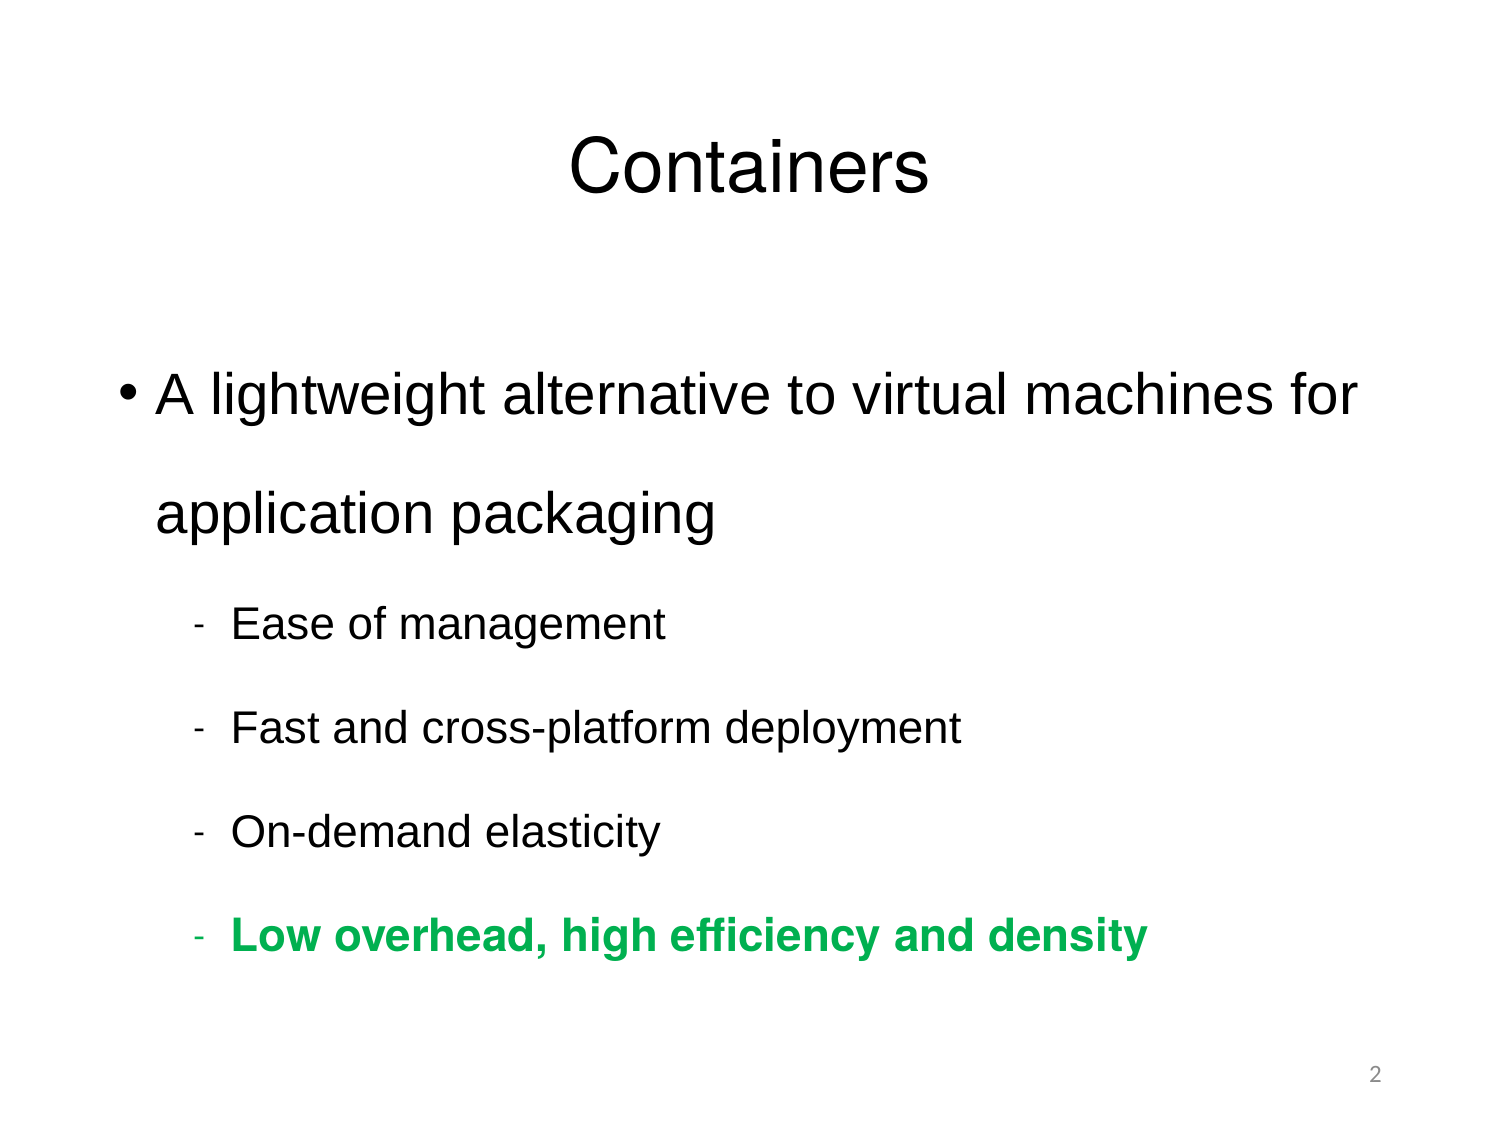

# Containers
A lightweight alternative to virtual machines for application packaging
Ease of management
Fast and cross-platform deployment
On-demand elasticity
Low overhead, high efficiency and density

2